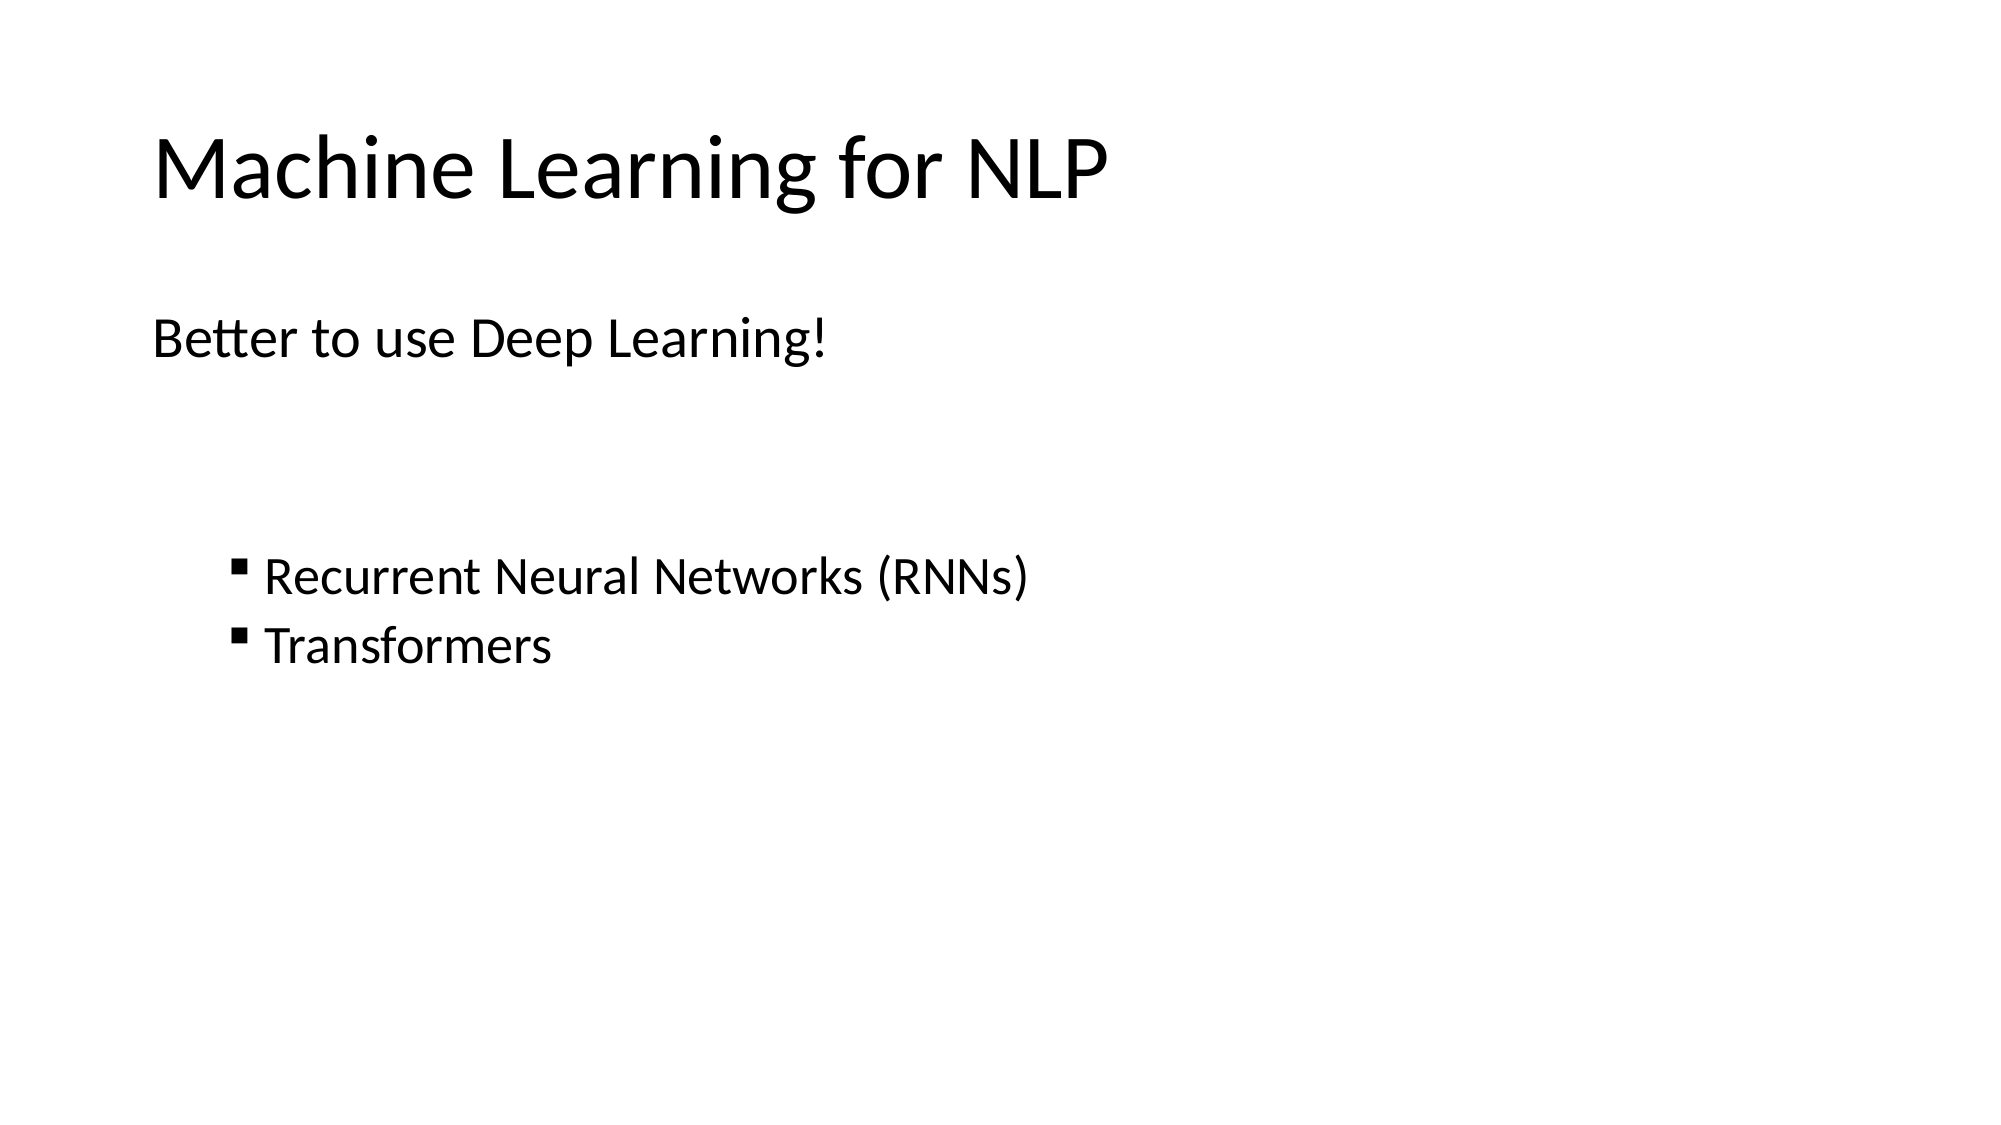

# Machine Learning for NLP
Better to use Deep Learning!

Recurrent Neural Networks (RNNs)
Transformers